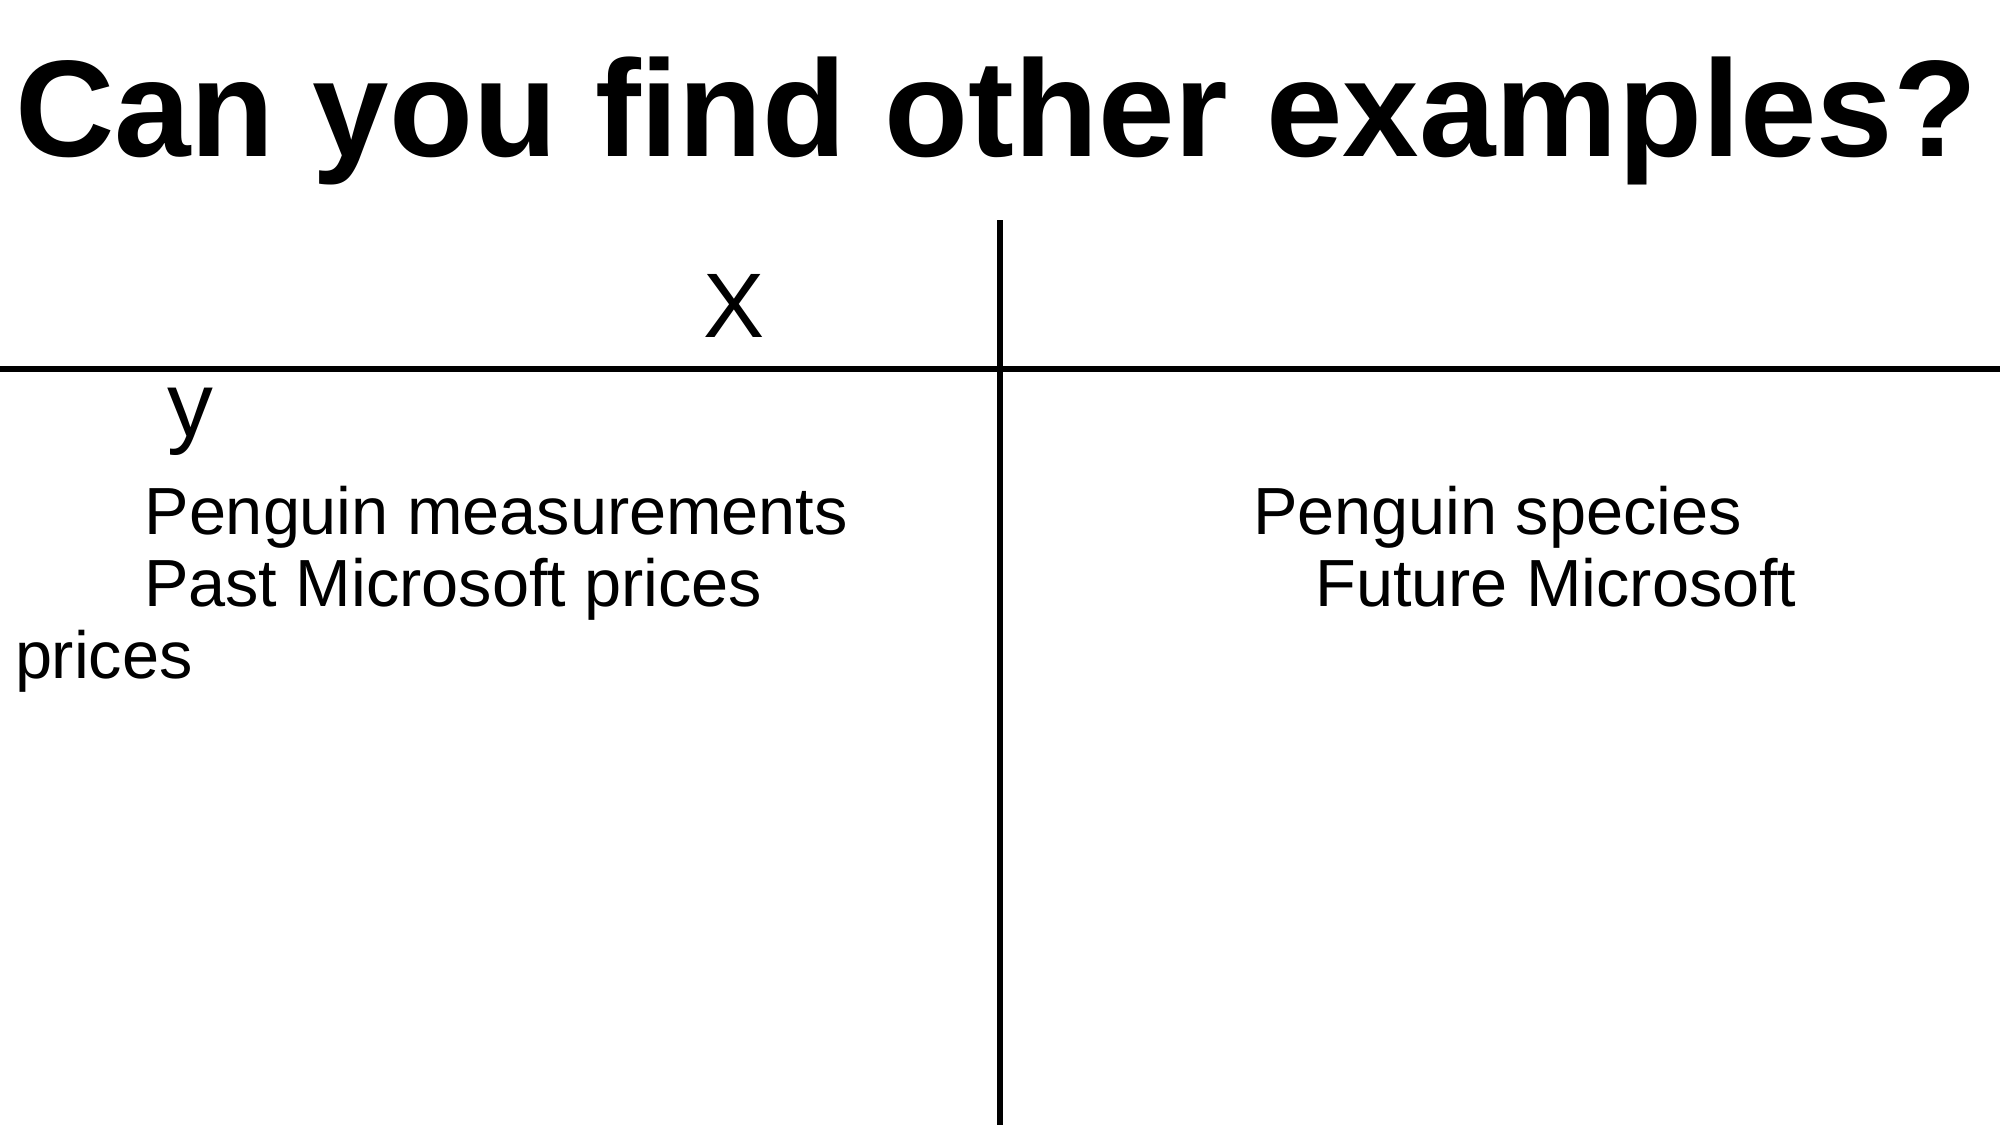

# Can you find other examples?
                           X                                                      y
       Penguin measurements                      Penguin species
       Past Microsoft prices                              Future Microsoft prices